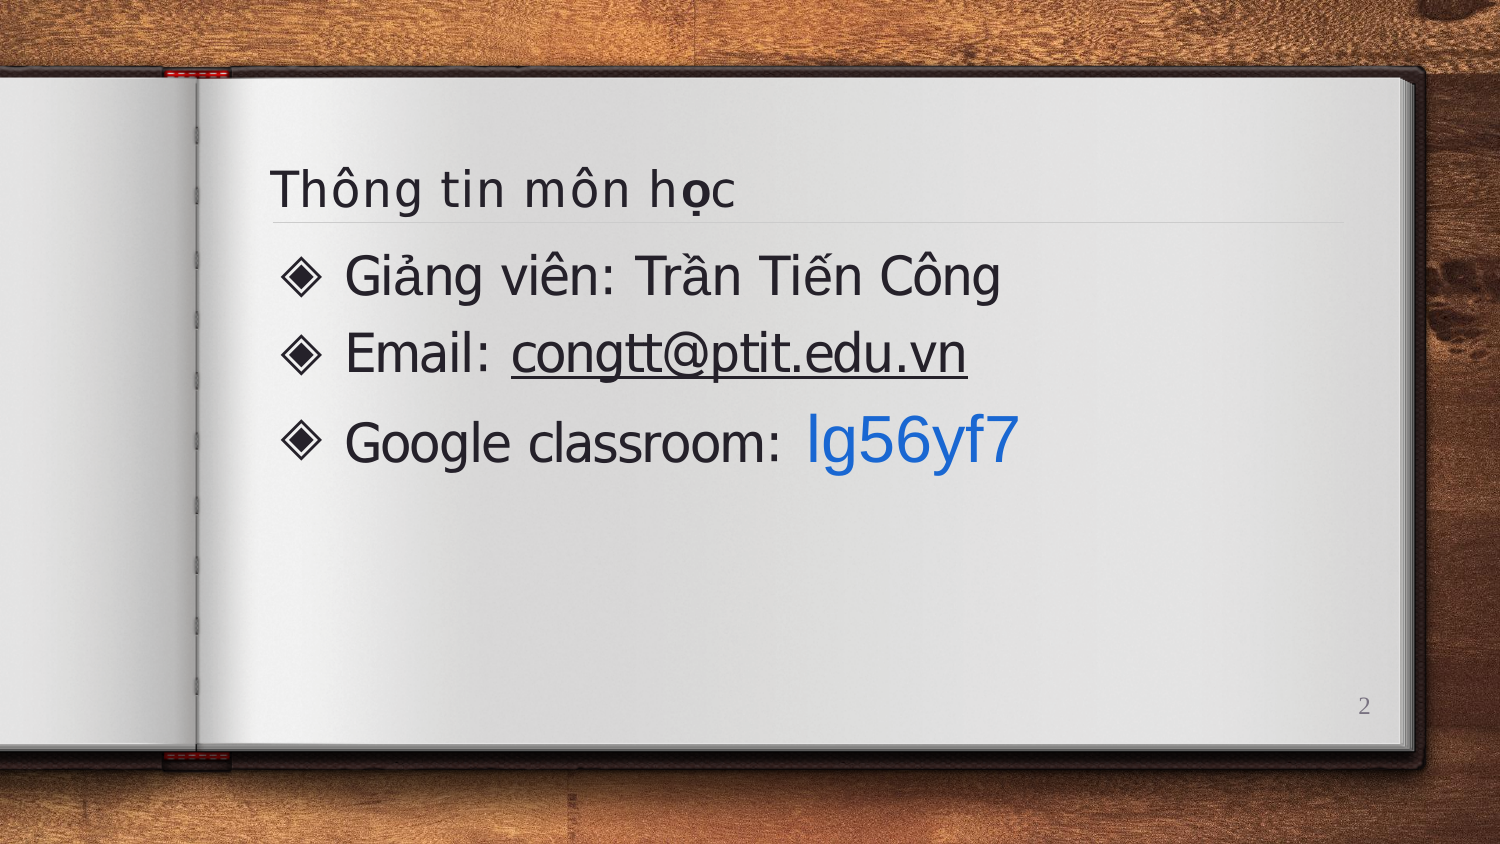

# Thông tin môn học
Giảng viên: Trần Tiến Công
Email: congtt@ptit.edu.vn
Google classroom: lg56yf7
2